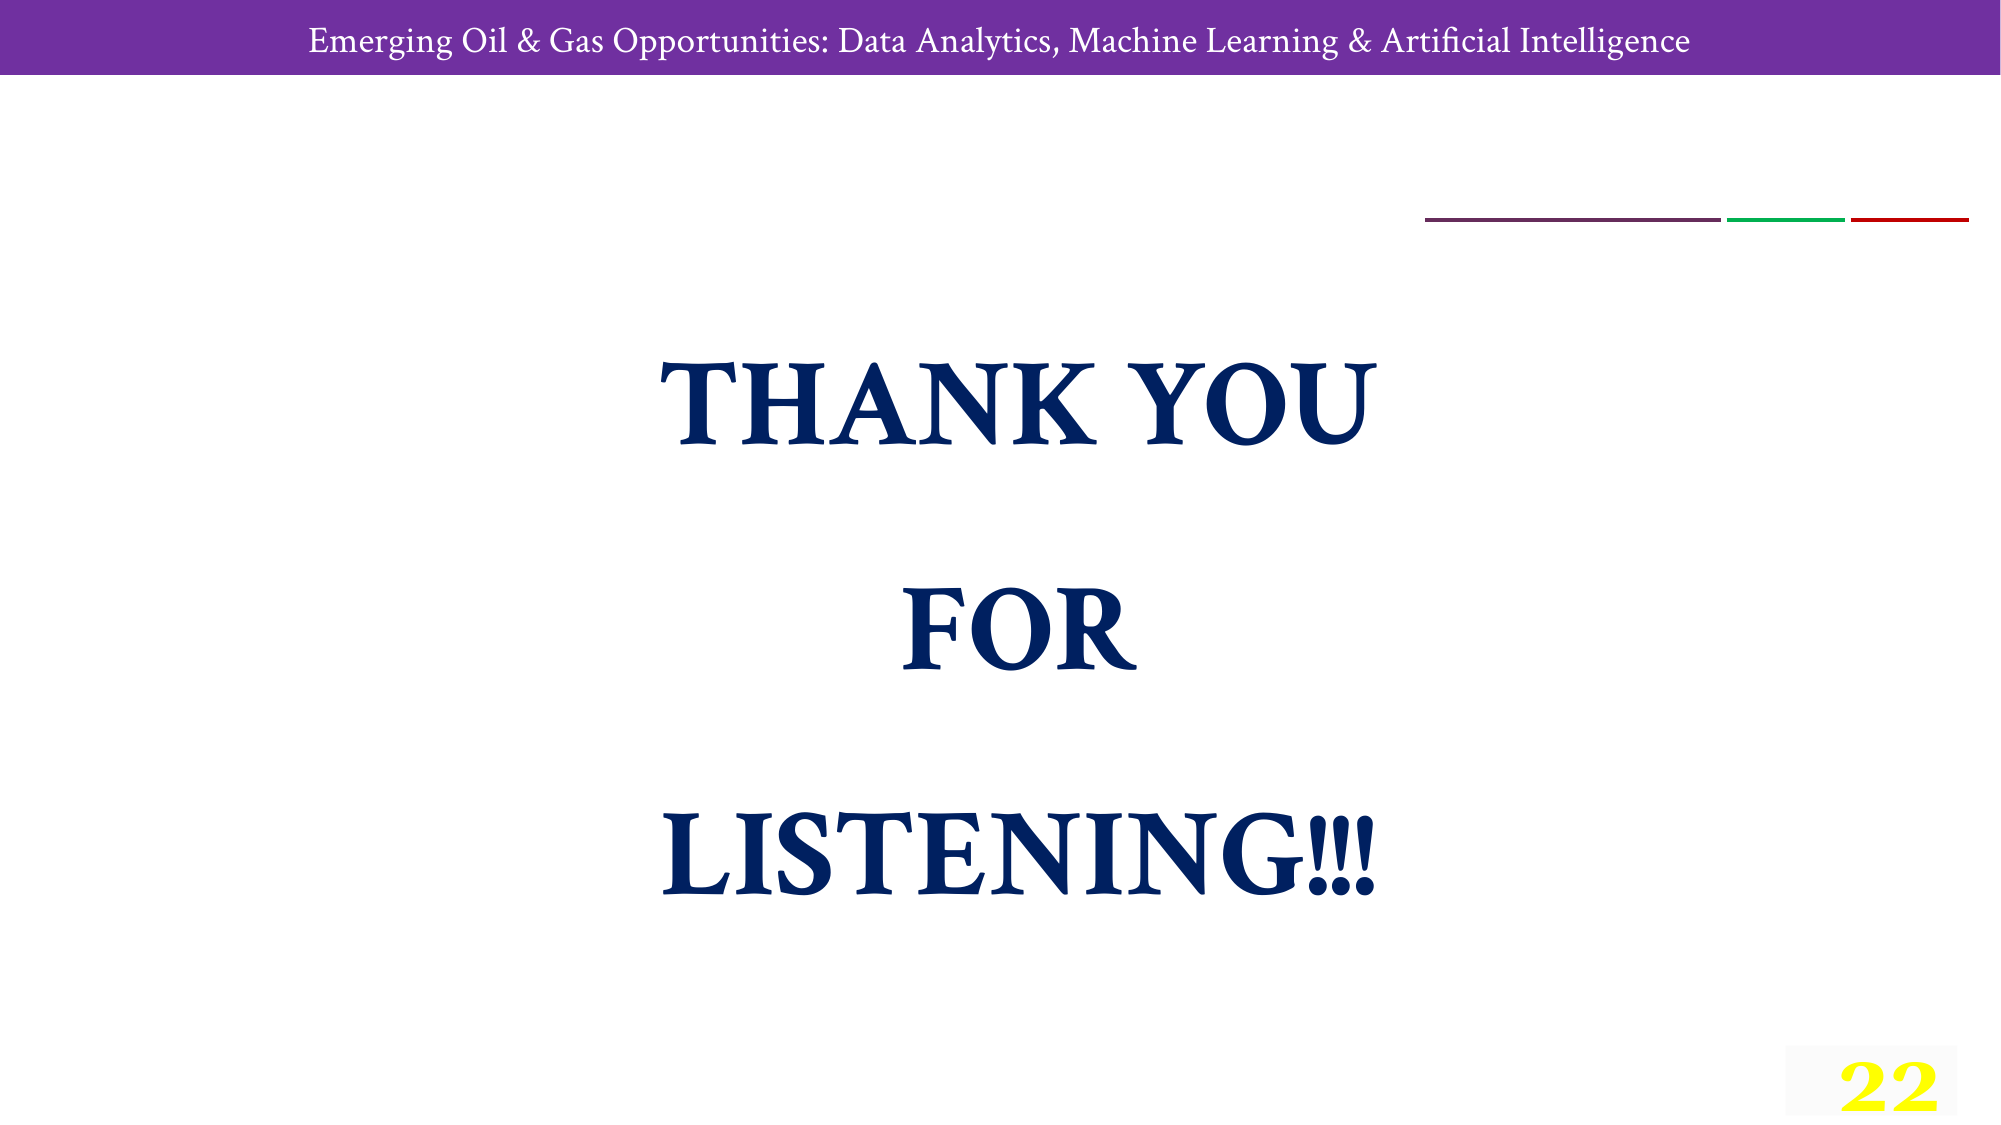

Emerging Oil & Gas Opportunities: Data Analytics, Machine Learning & Artificial Intelligence

THANK YOU FOR LISTENING!!!